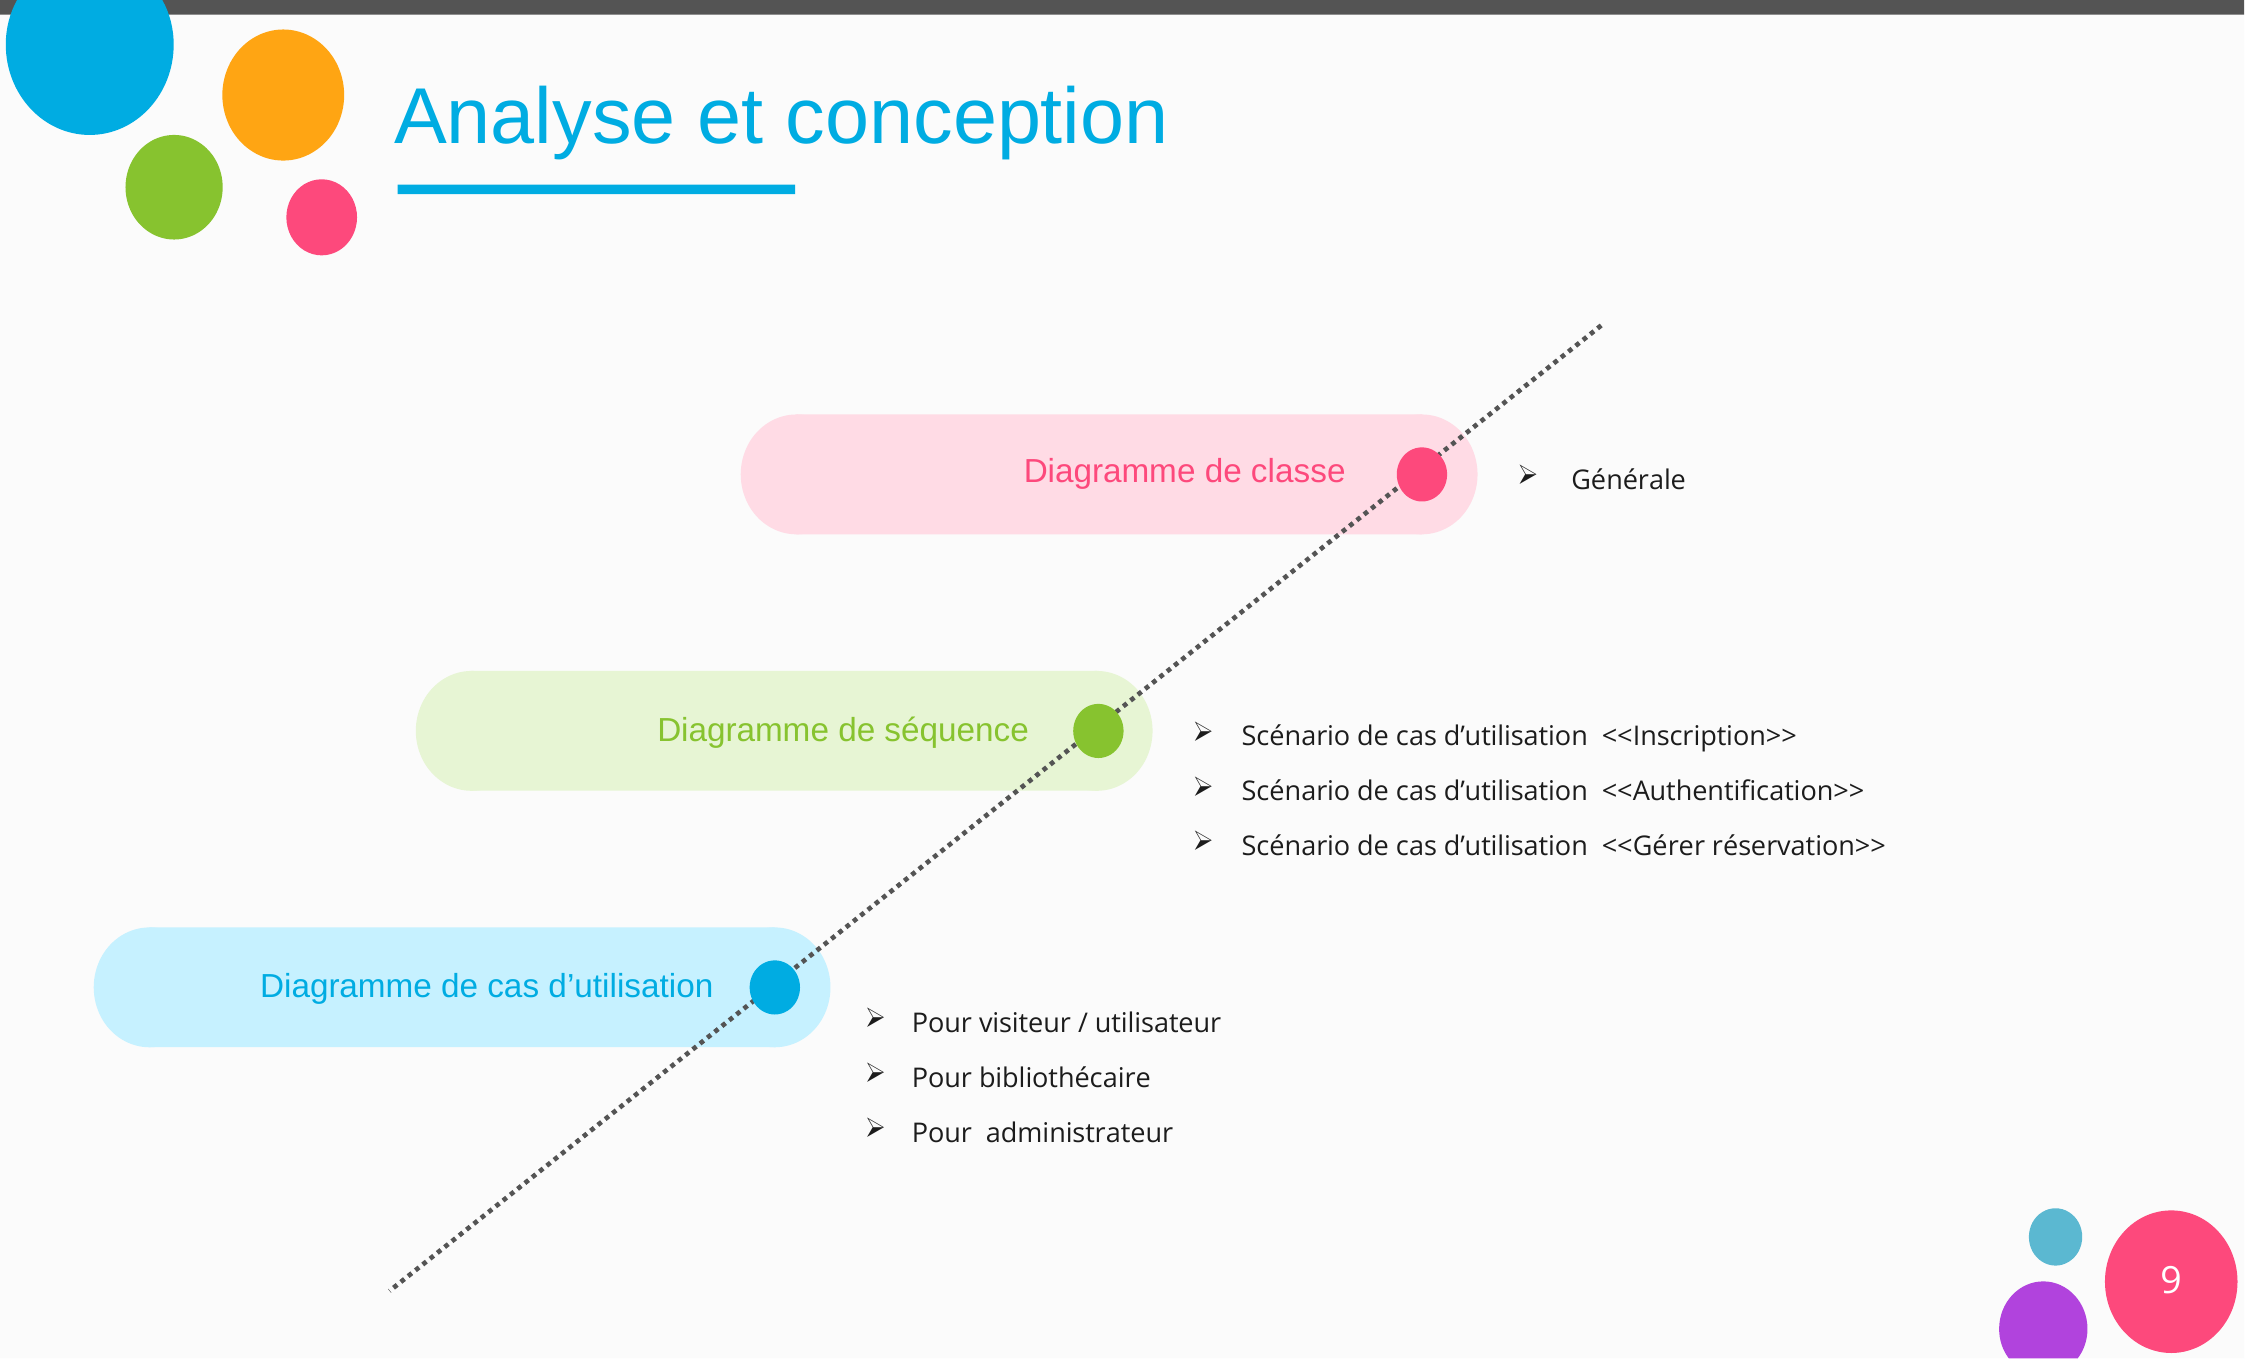

# Analyse et conception

Diagramme de classe

 Générale

Diagramme de séquence

   Scénario de cas d’utilisation  <<Inscription>>
   Scénario de cas d’utilisation  <<Authentification>>
   Scénario de cas d’utilisation  <<Gérer réservation>>

Diagramme de cas d’utilisation

Pour visiteur / utilisateur
Pour bibliothécaire
Pour  administrateur

9